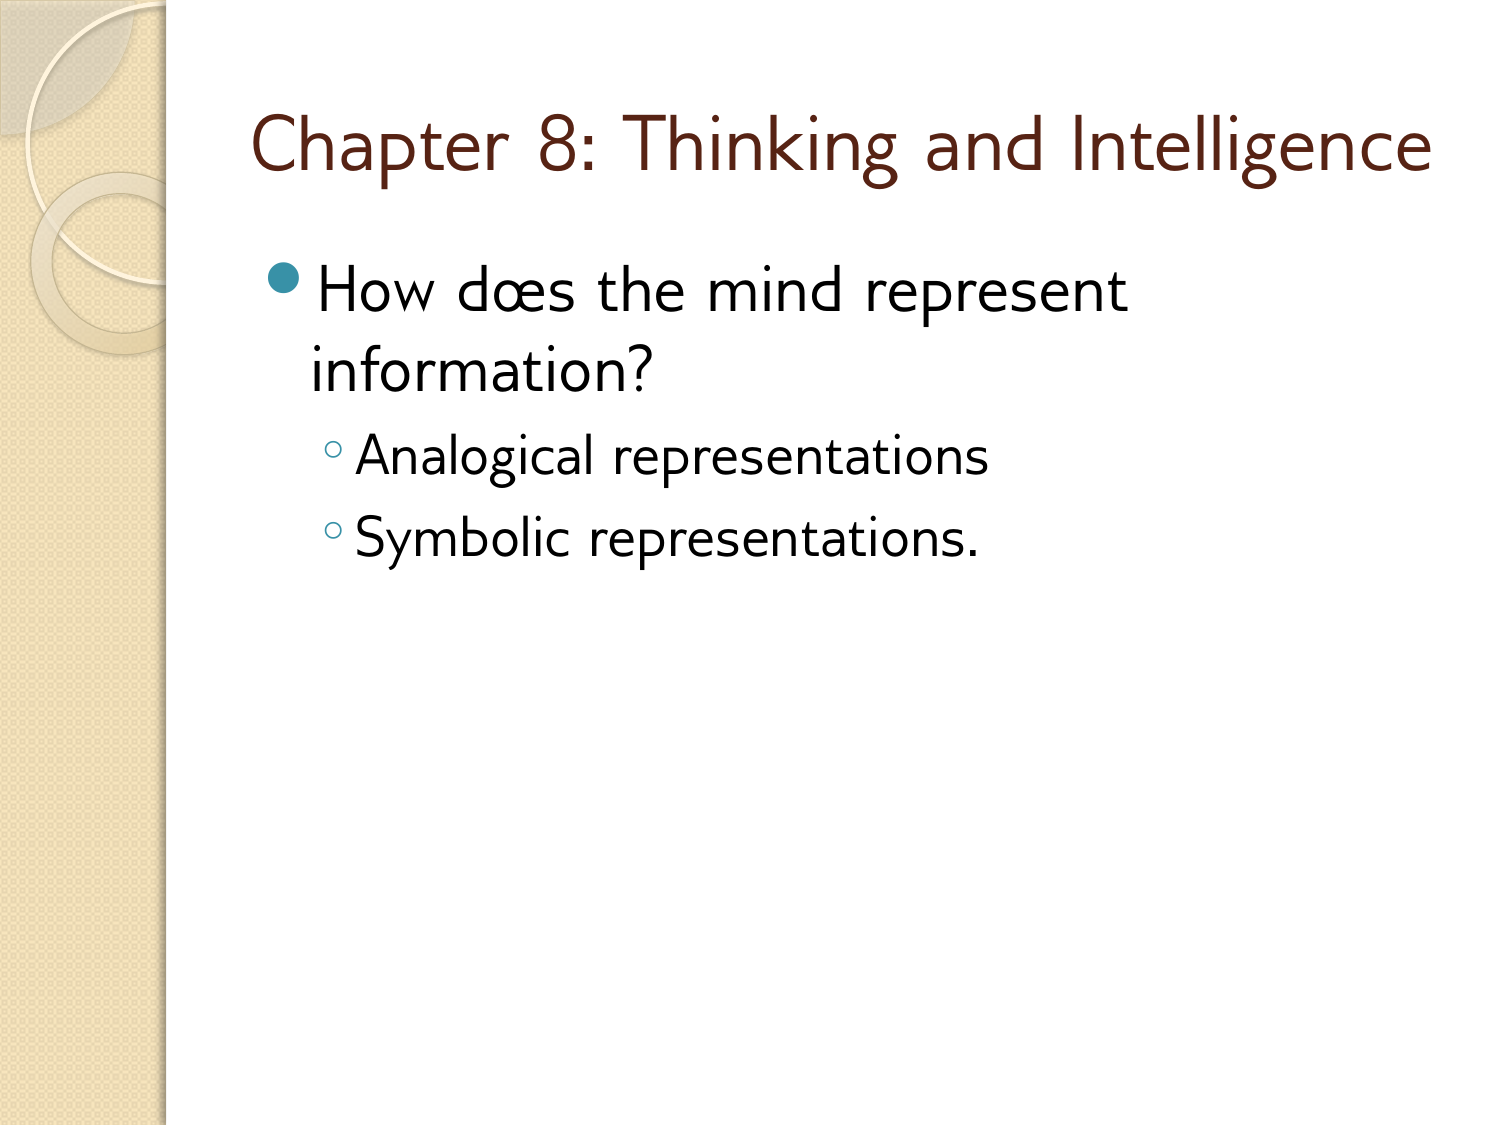

# Chapter 8: Thinking and Intelligence
How does the mind represent information?
Analogical representations
Symbolic representations.